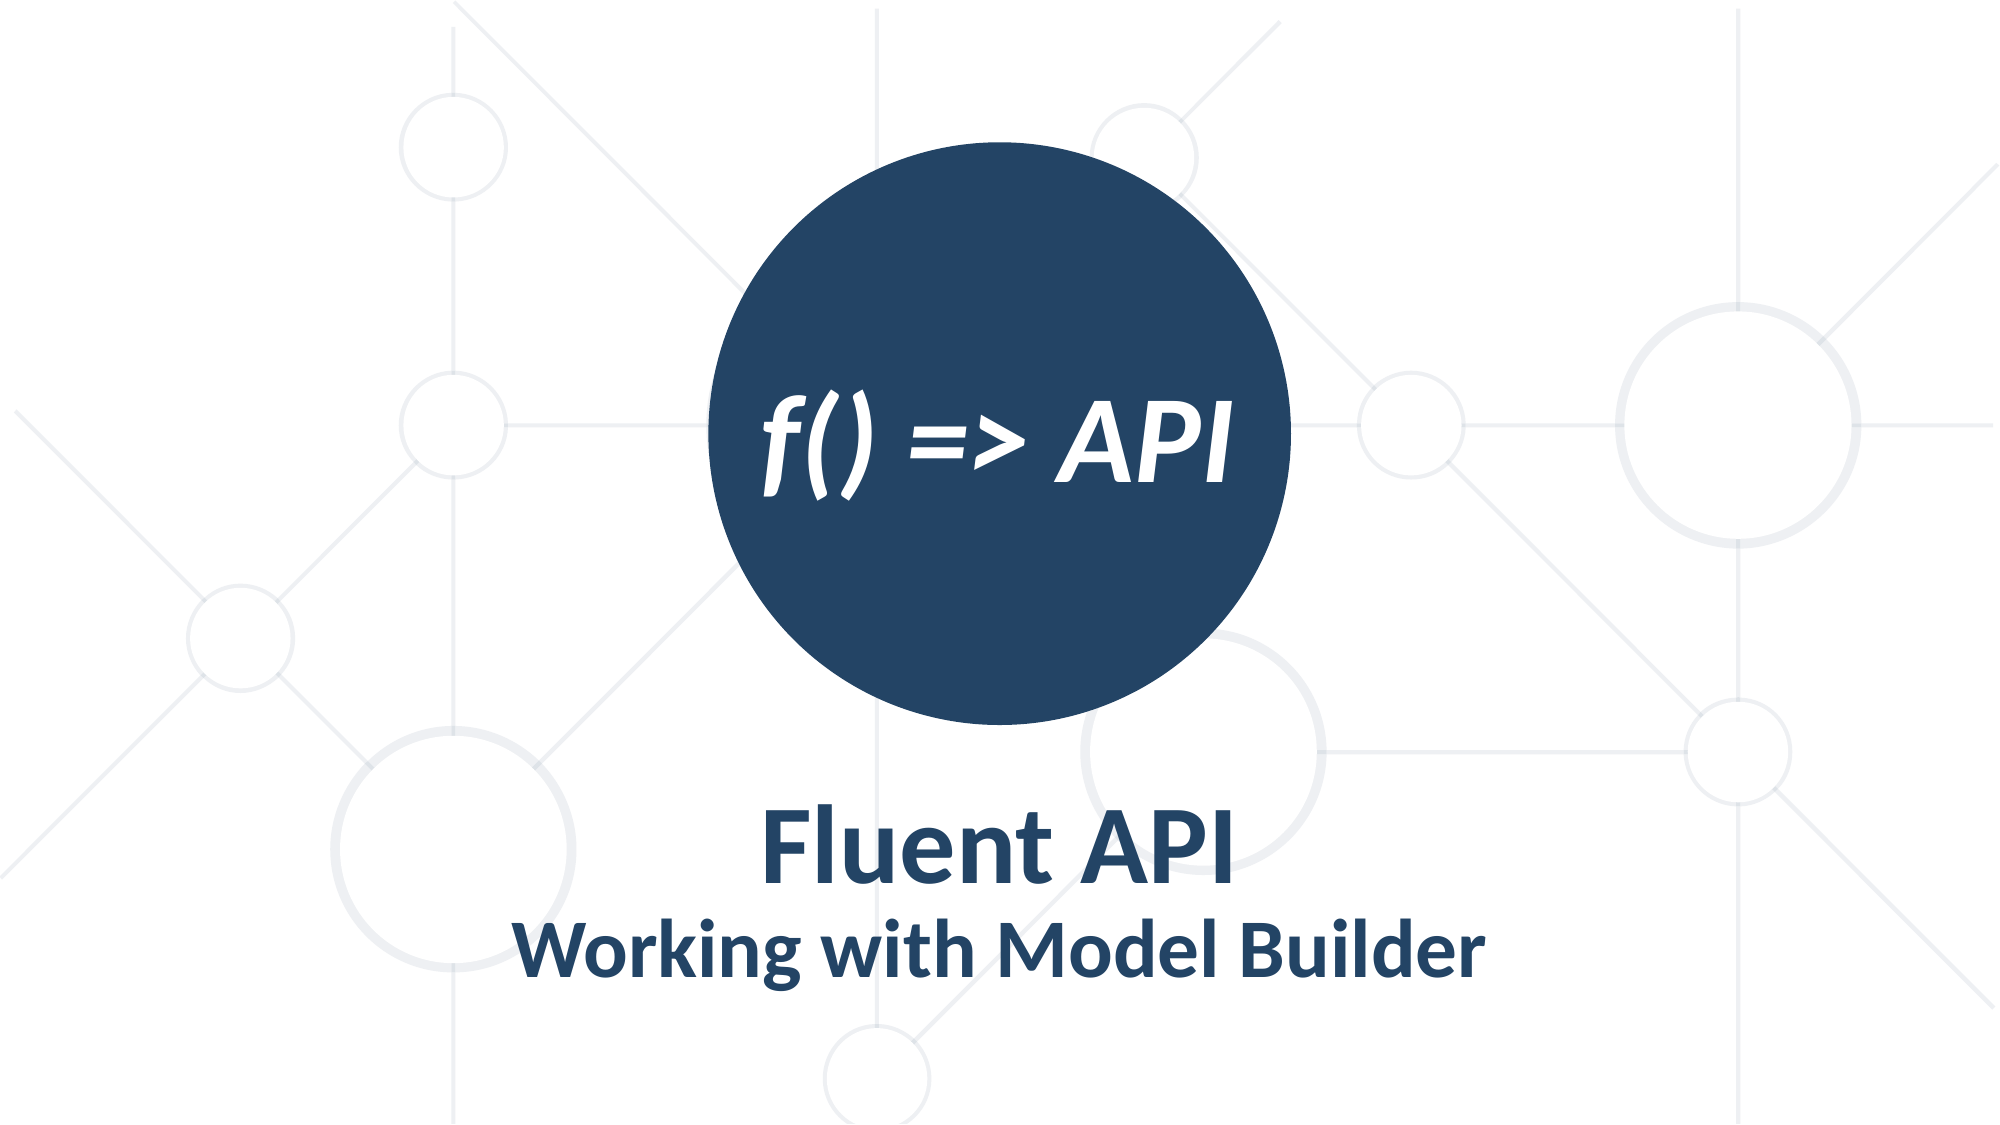

f() => API
Fluent API
Working with Model Builder